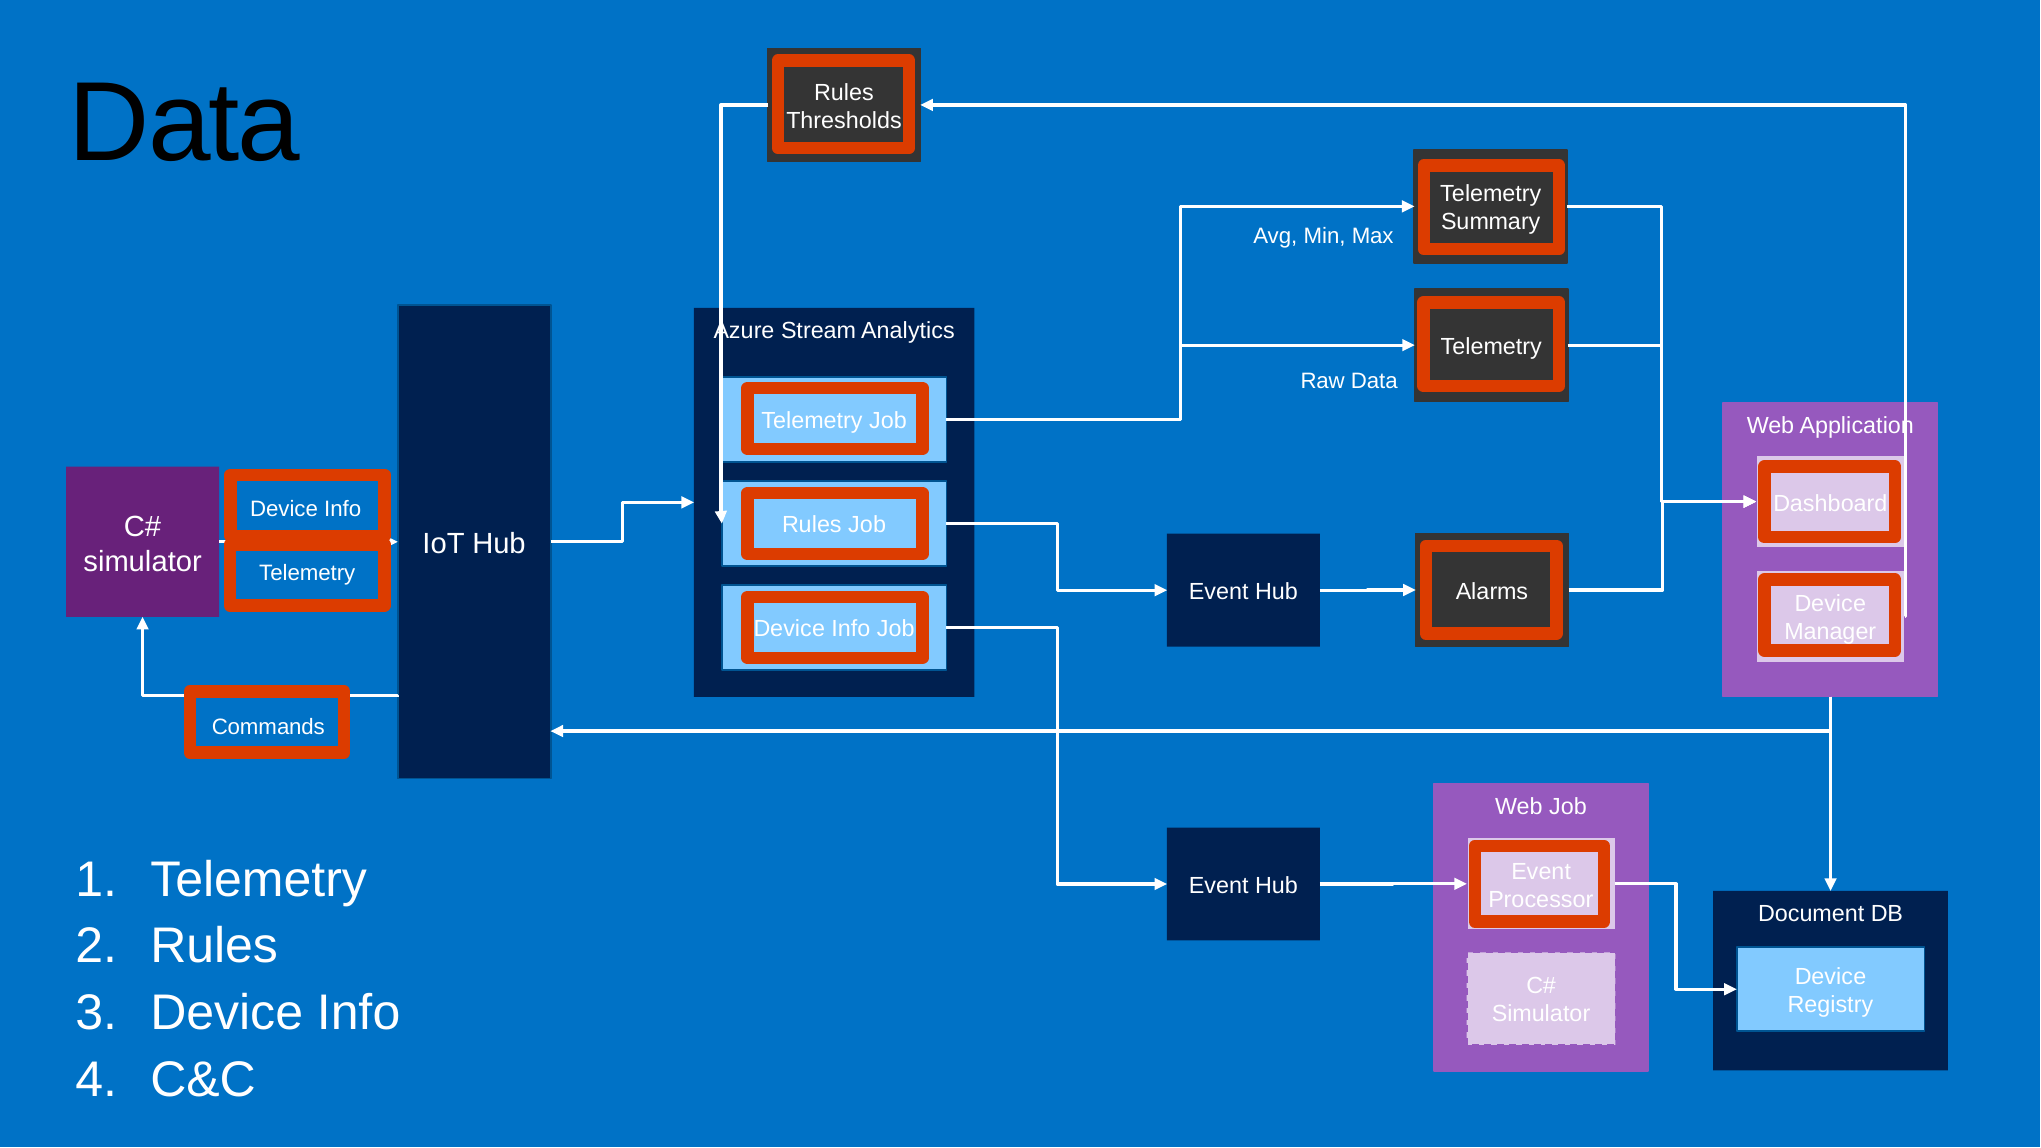

Rules Thresholds
# Data

Telemetry Summary

Avg, Min, Max
Telemetry

IoT Hub
Azure Stream Analytics
Raw Data
Telemetry Job

Web Application
Dashboard
C# simulator

Rules Job
Device Info

Alarms
Event Hub

Telemetry
Device Manager

Device Info Job

Commands
Web Job
Event Hub
Telemetry
Rules
Device Info
C&C
Event Processor

Document DB
Device Registry
C# Simulator